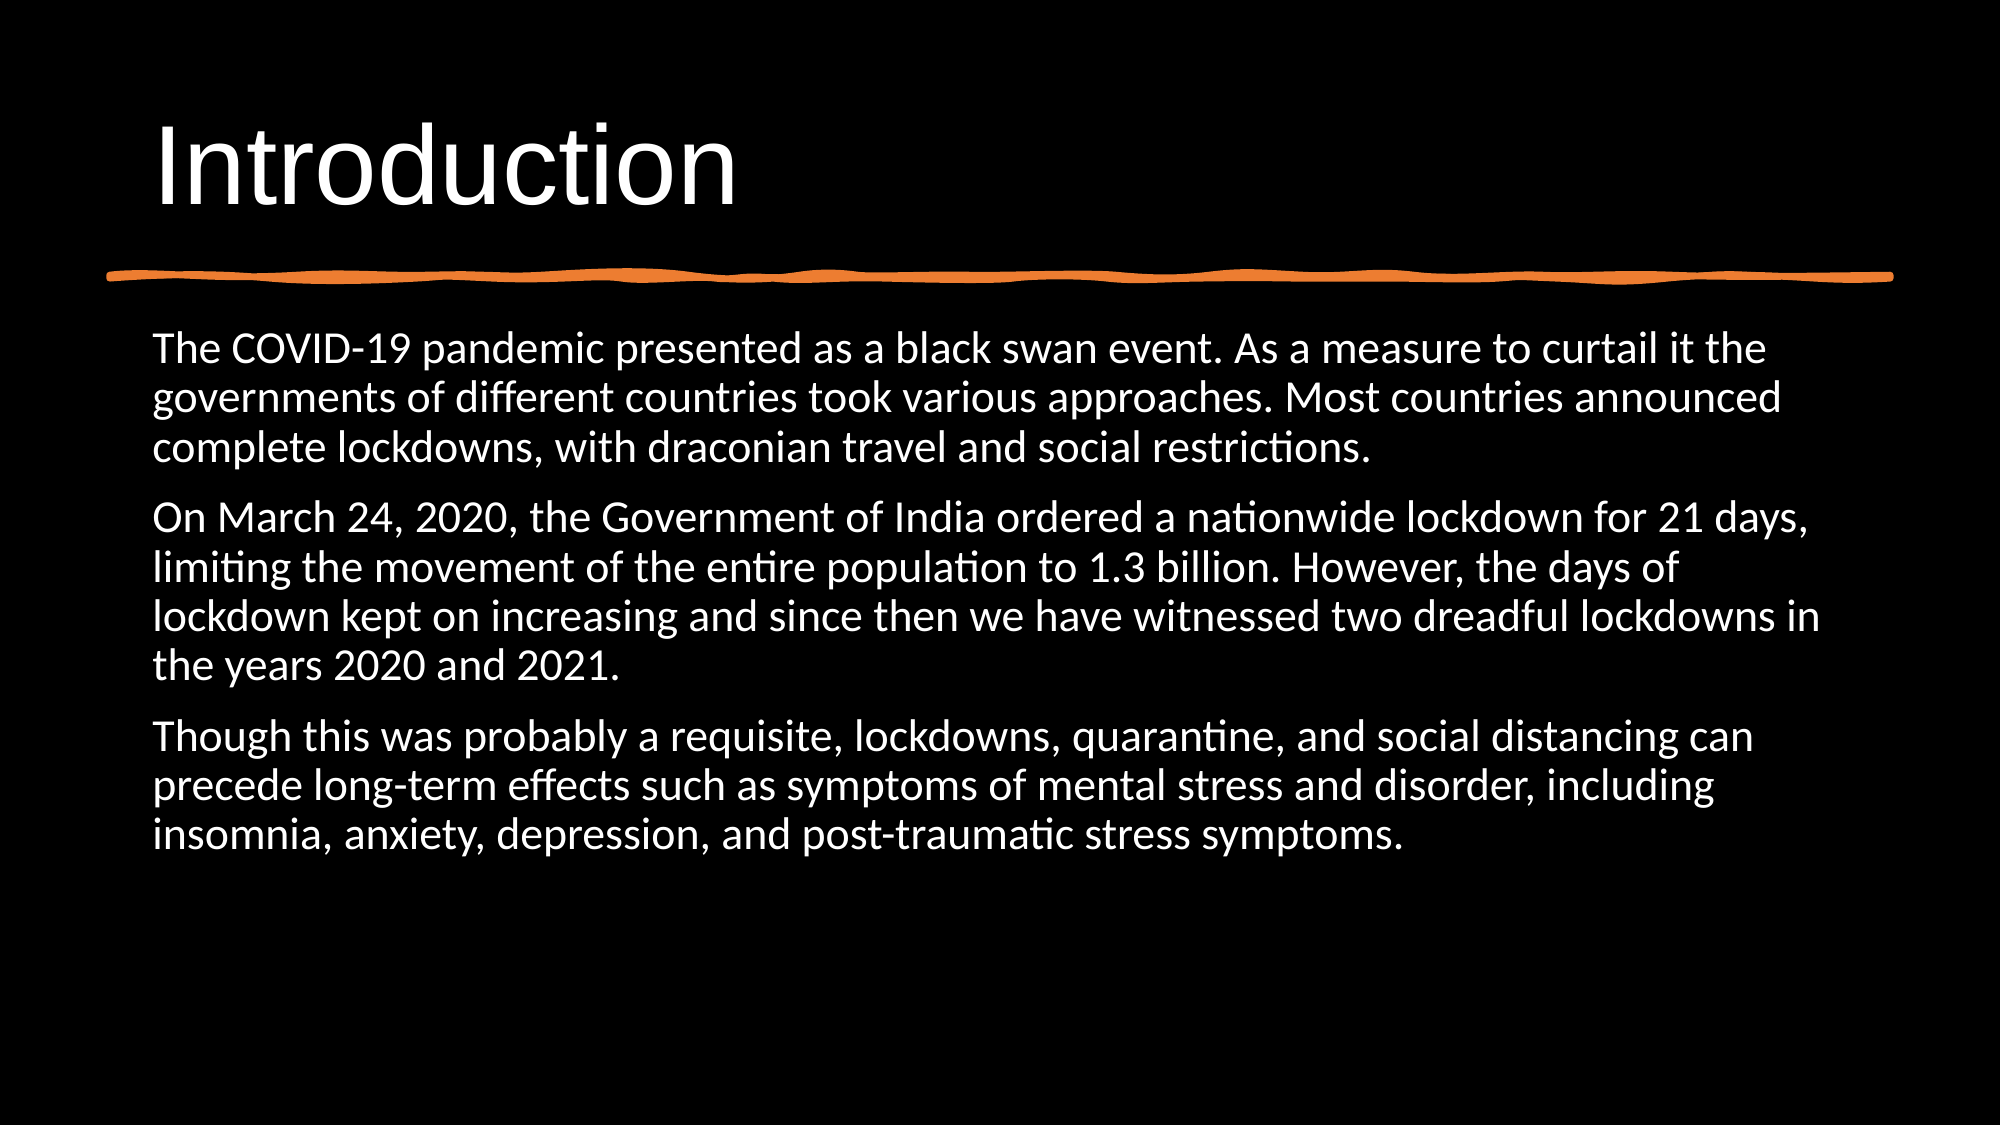

# Introduction

The COVID-19 pandemic presented as a black swan event. As a measure to curtail it the governments of different countries took various approaches. Most countries announced complete lockdowns, with draconian travel and social restrictions.
On March 24, 2020, the Government of India ordered a nationwide lockdown for 21 days, limiting the movement of the entire population to 1.3 billion. However, the days of lockdown kept on increasing and since then we have witnessed two dreadful lockdowns in the years 2020 and 2021.
Though this was probably a requisite, lockdowns, quarantine, and social distancing can precede long-term effects such as symptoms of mental stress and disorder, including insomnia, anxiety, depression, and post-traumatic stress symptoms.